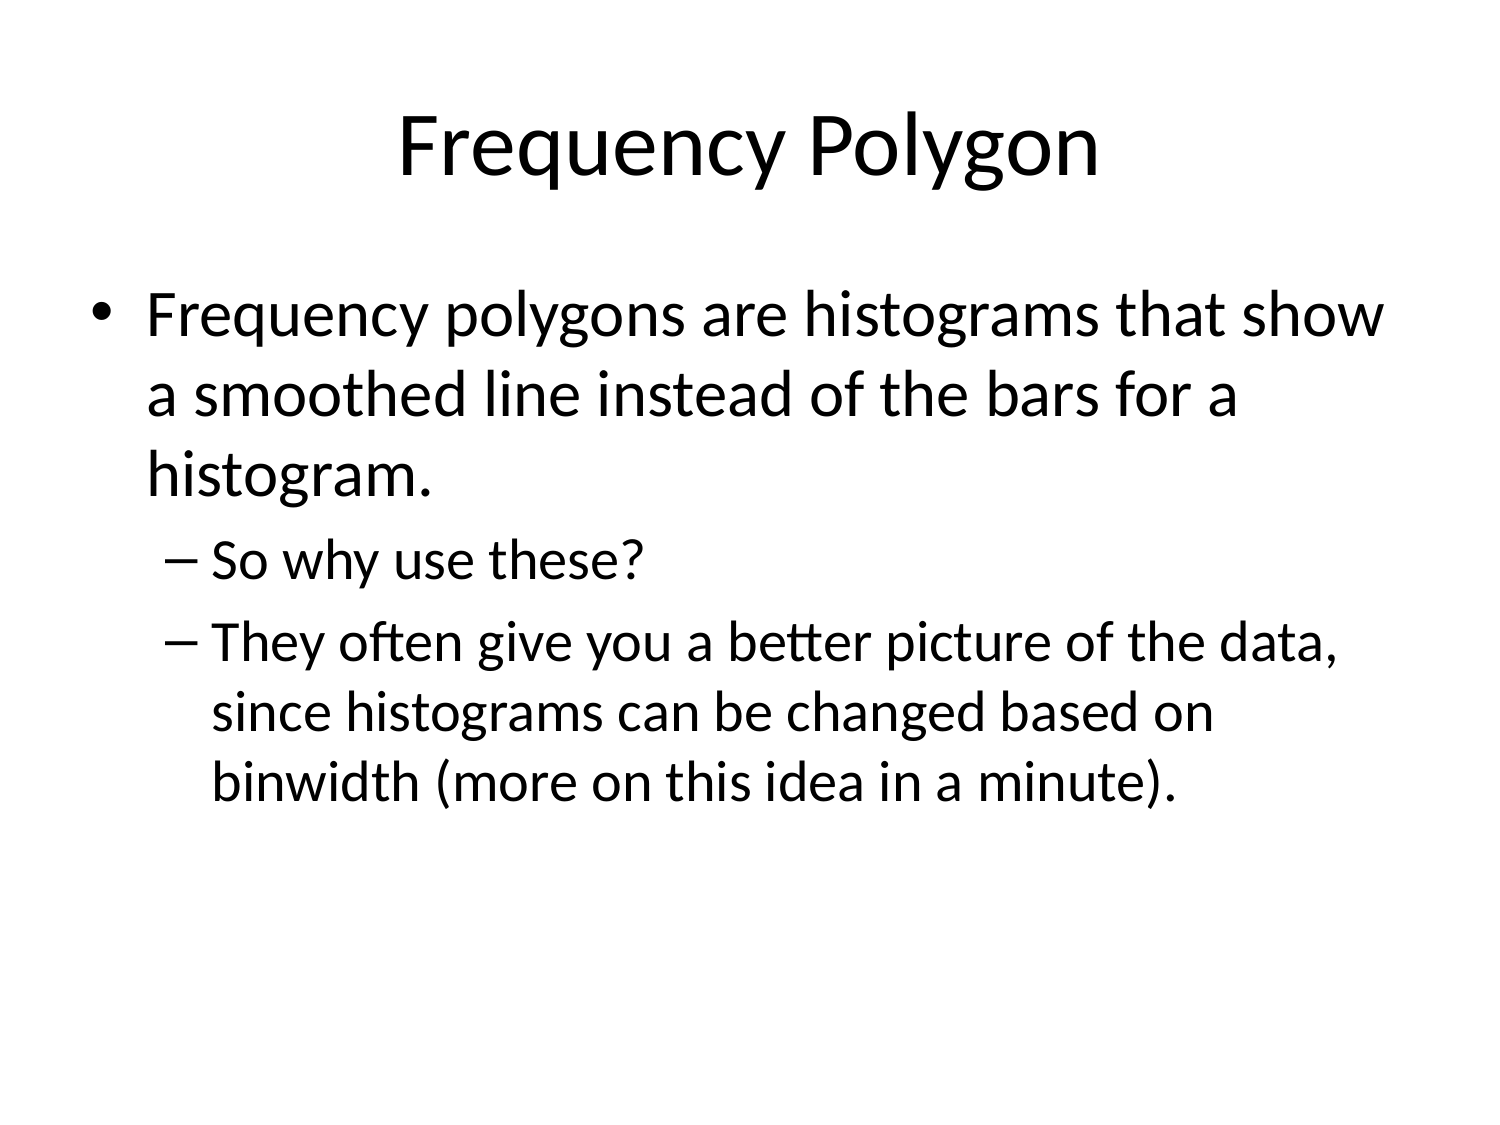

# Frequency Polygon
Frequency polygons are histograms that show a smoothed line instead of the bars for a histogram.
So why use these?
They often give you a better picture of the data, since histograms can be changed based on binwidth (more on this idea in a minute).